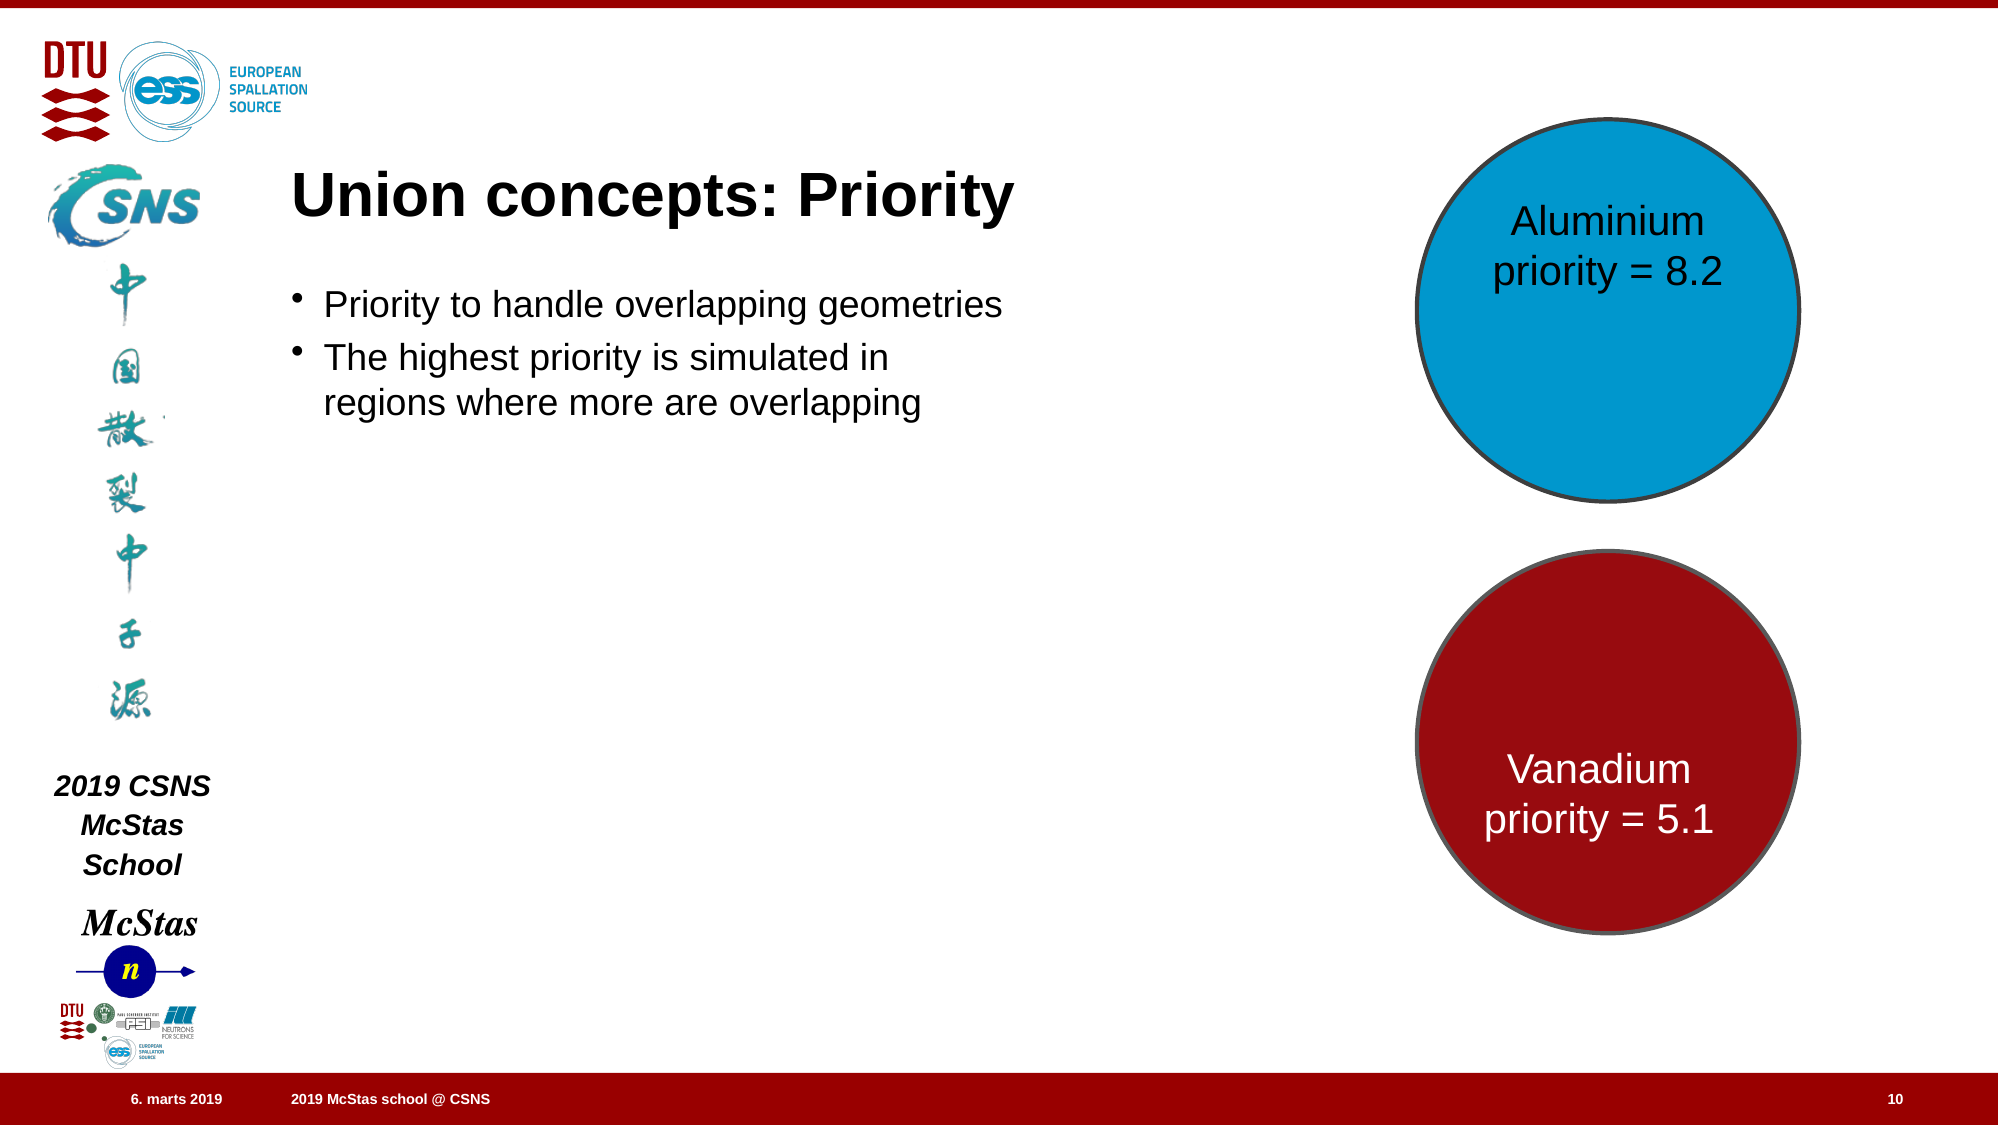

# Union concepts: Priority

Aluminium
priority = 8.2
Priority to handle overlapping geometries
The highest priority is simulated in regions where more are overlapping

Vanadium
priority = 5.1
10